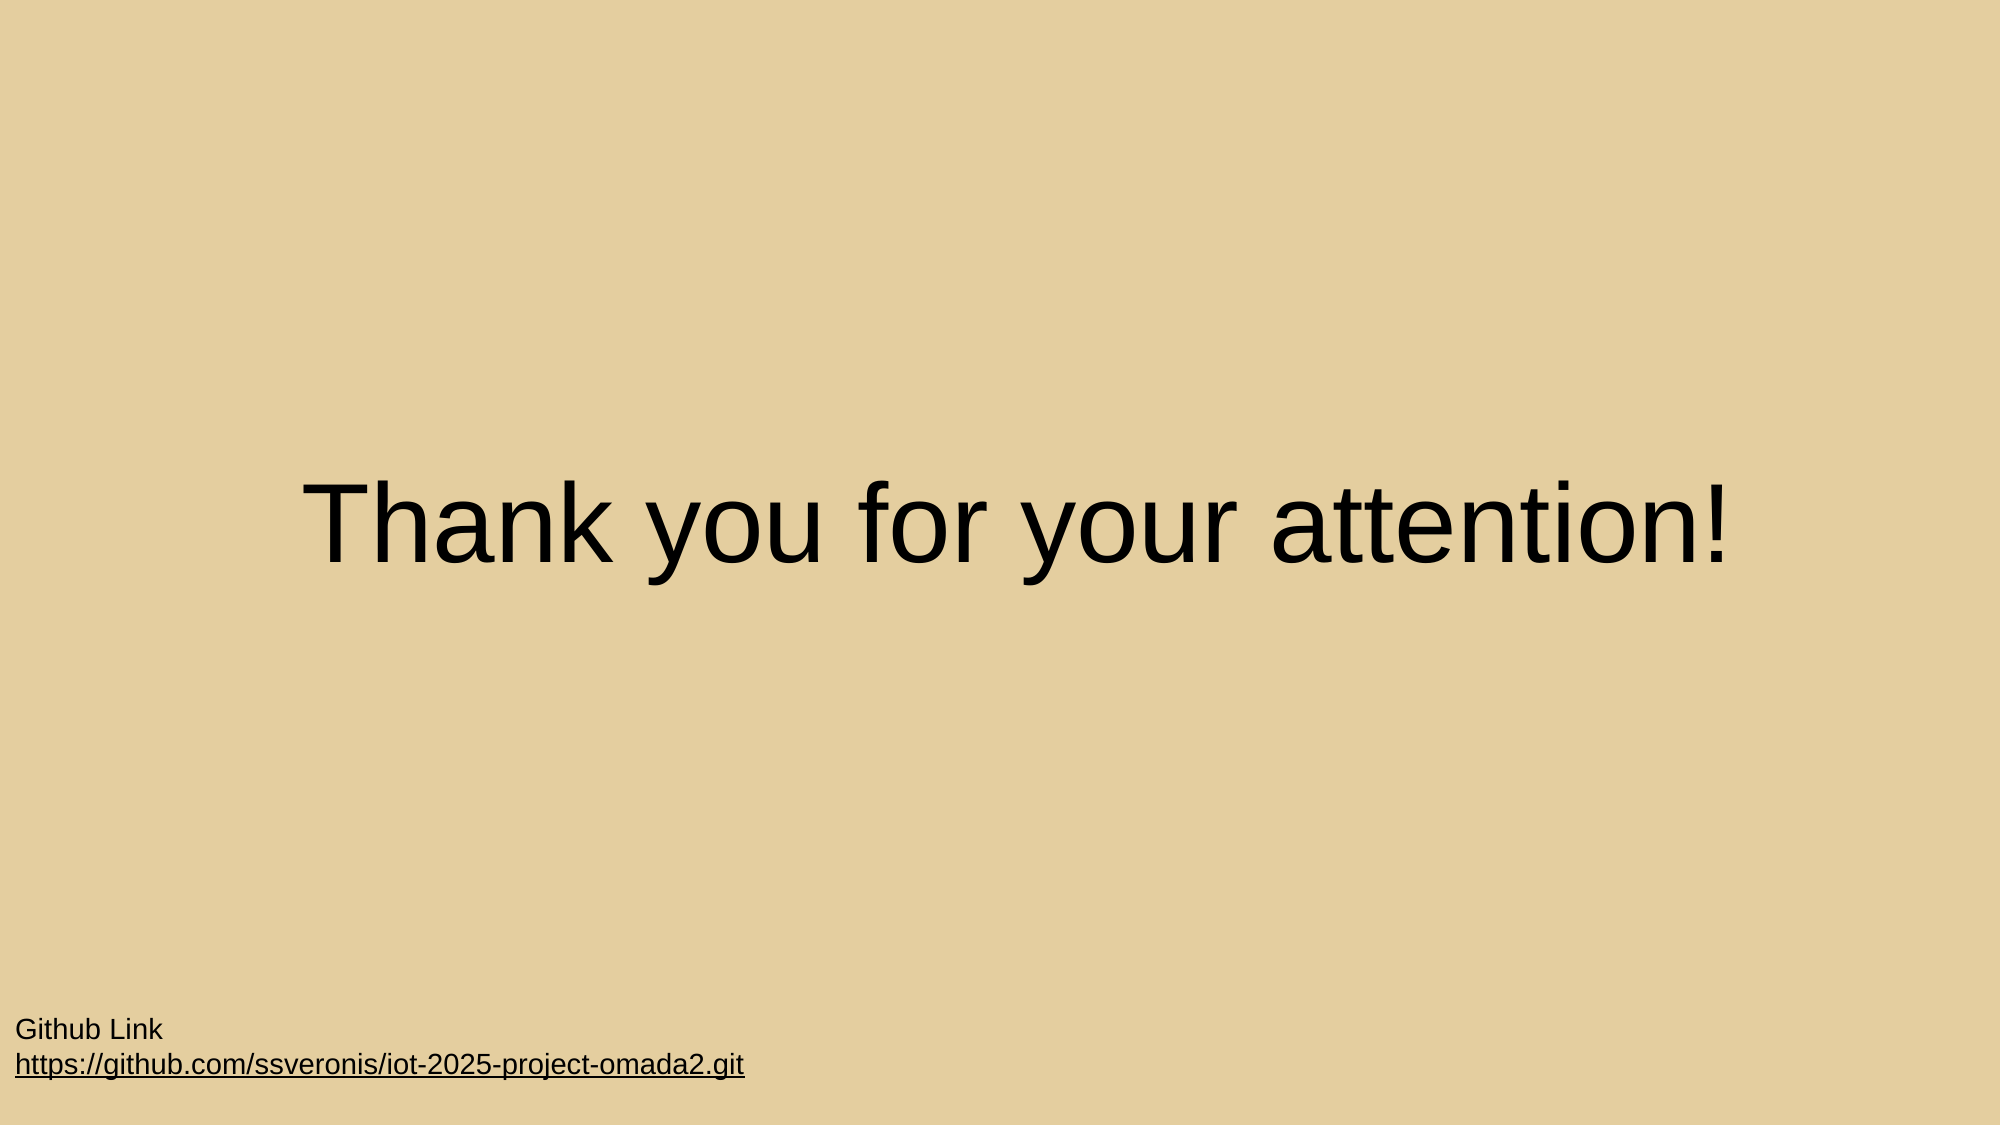

# Thank you for your attention!
​
Github Link​
https://github.com/ssveronis/iot-2025-project-omada2.git​
​